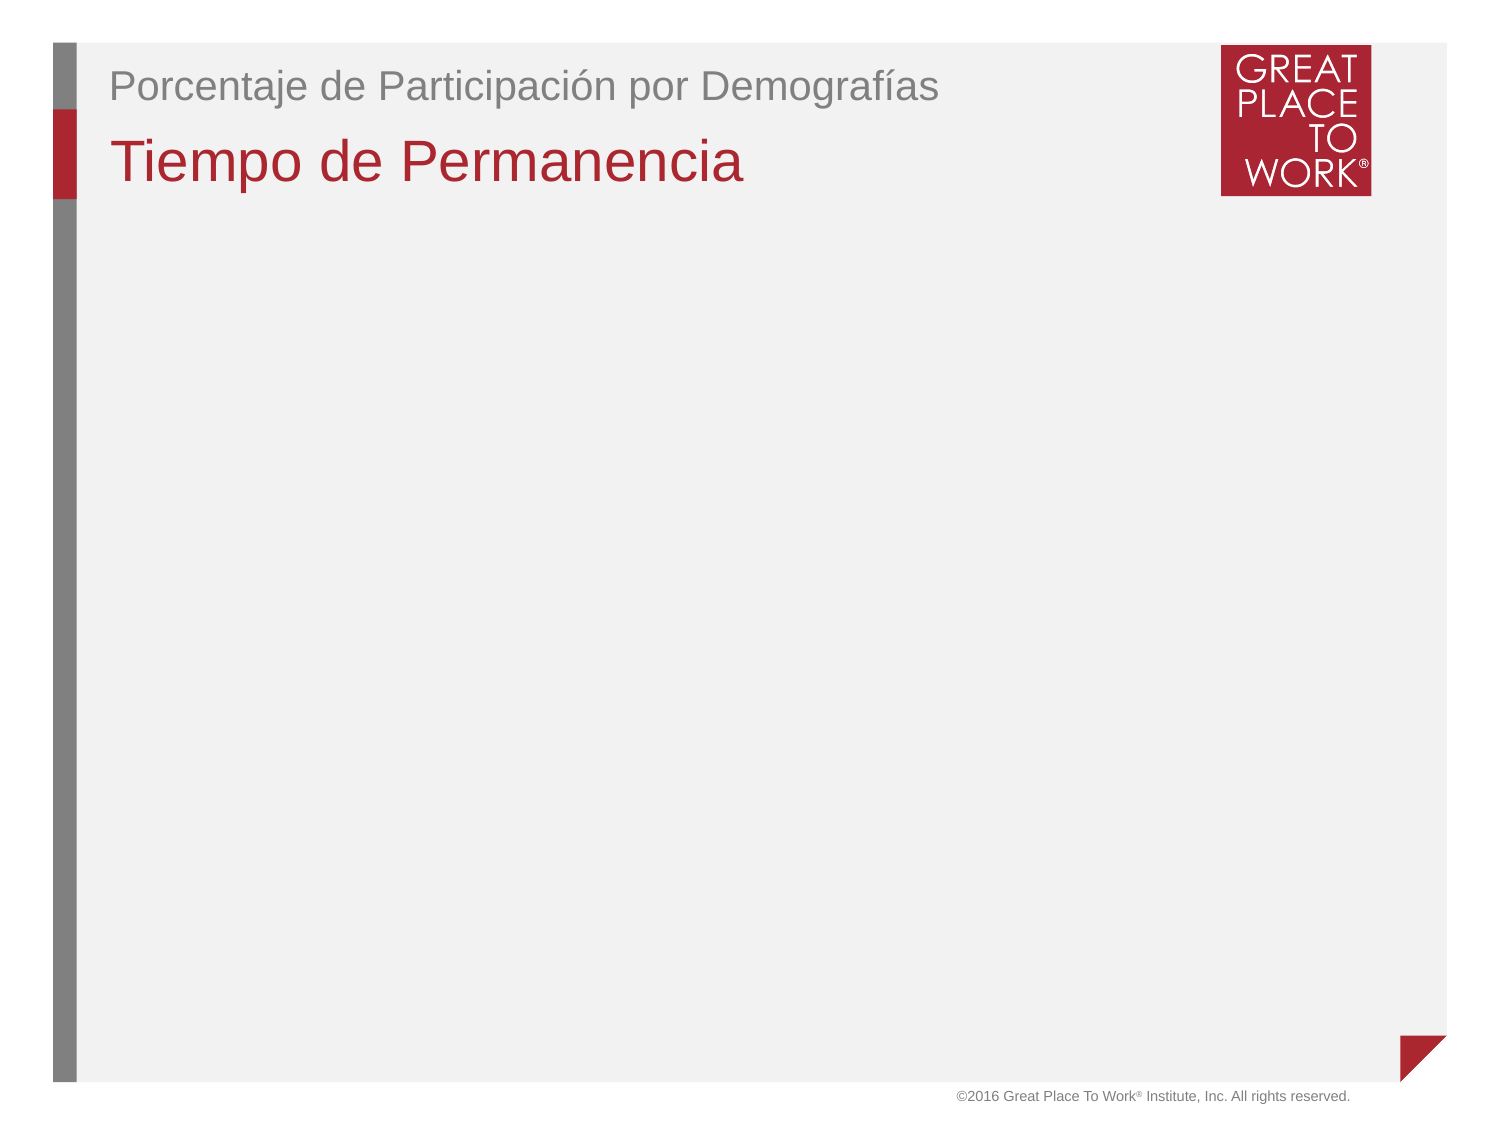

Porcentaje de Participación por Demografías
# Tiempo de Permanencia